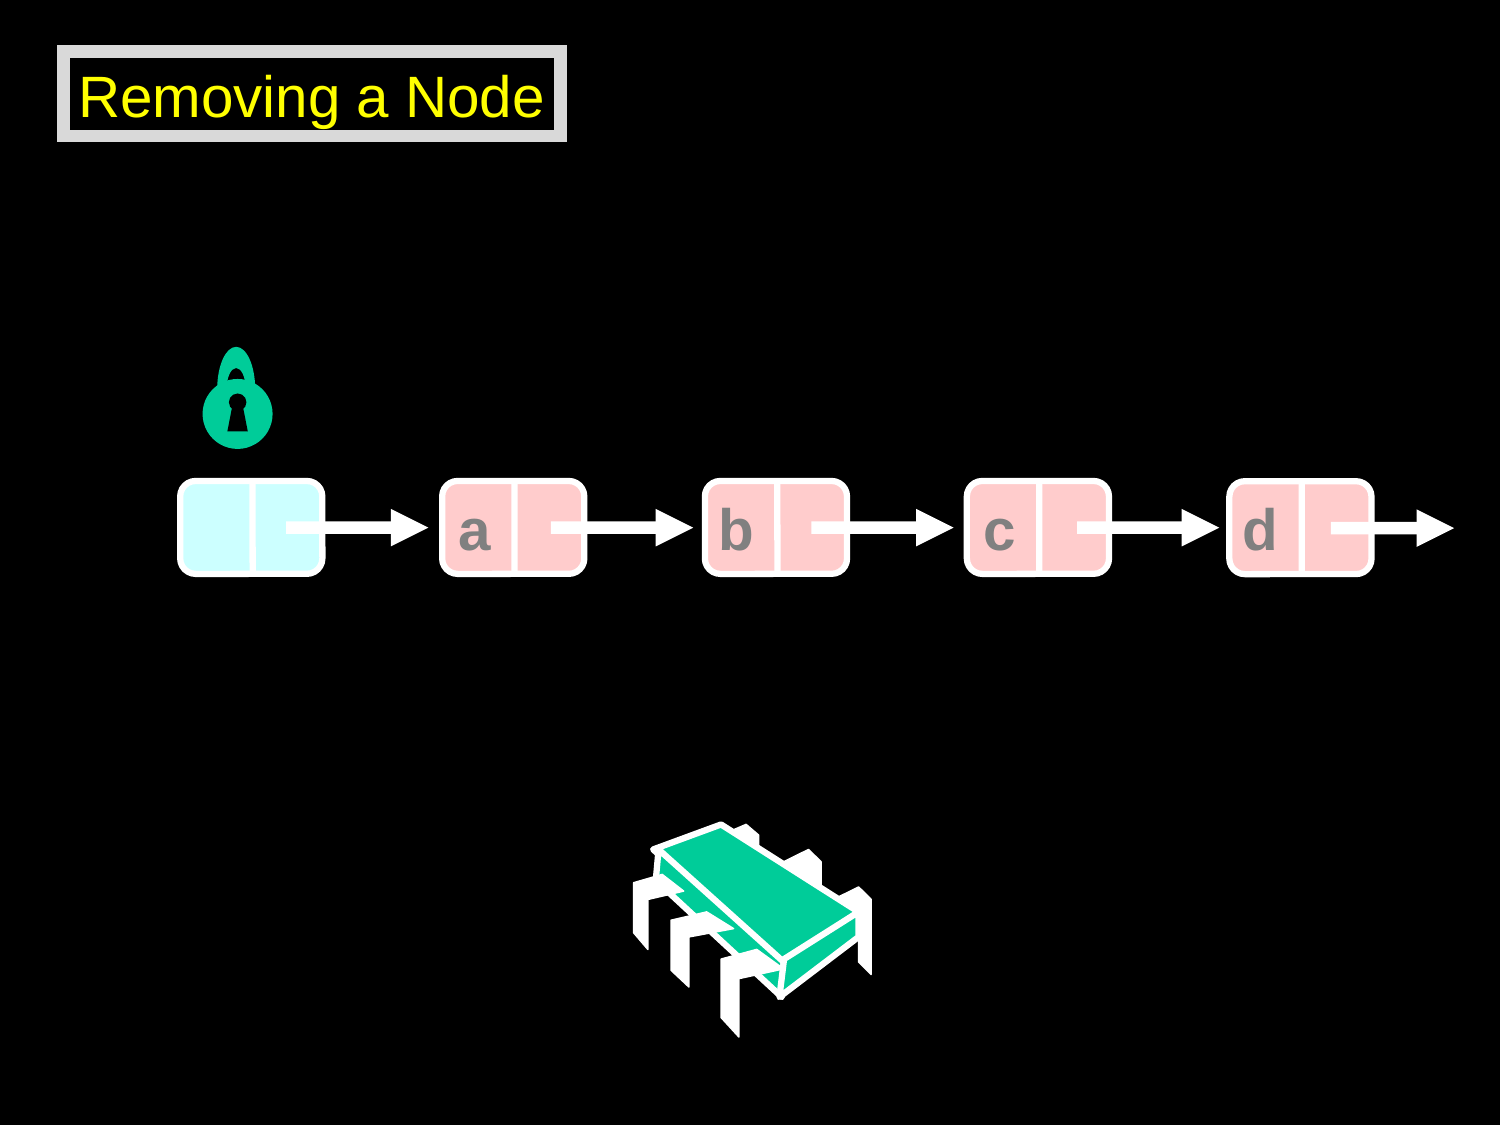

Removing a Node

a

b

c

d